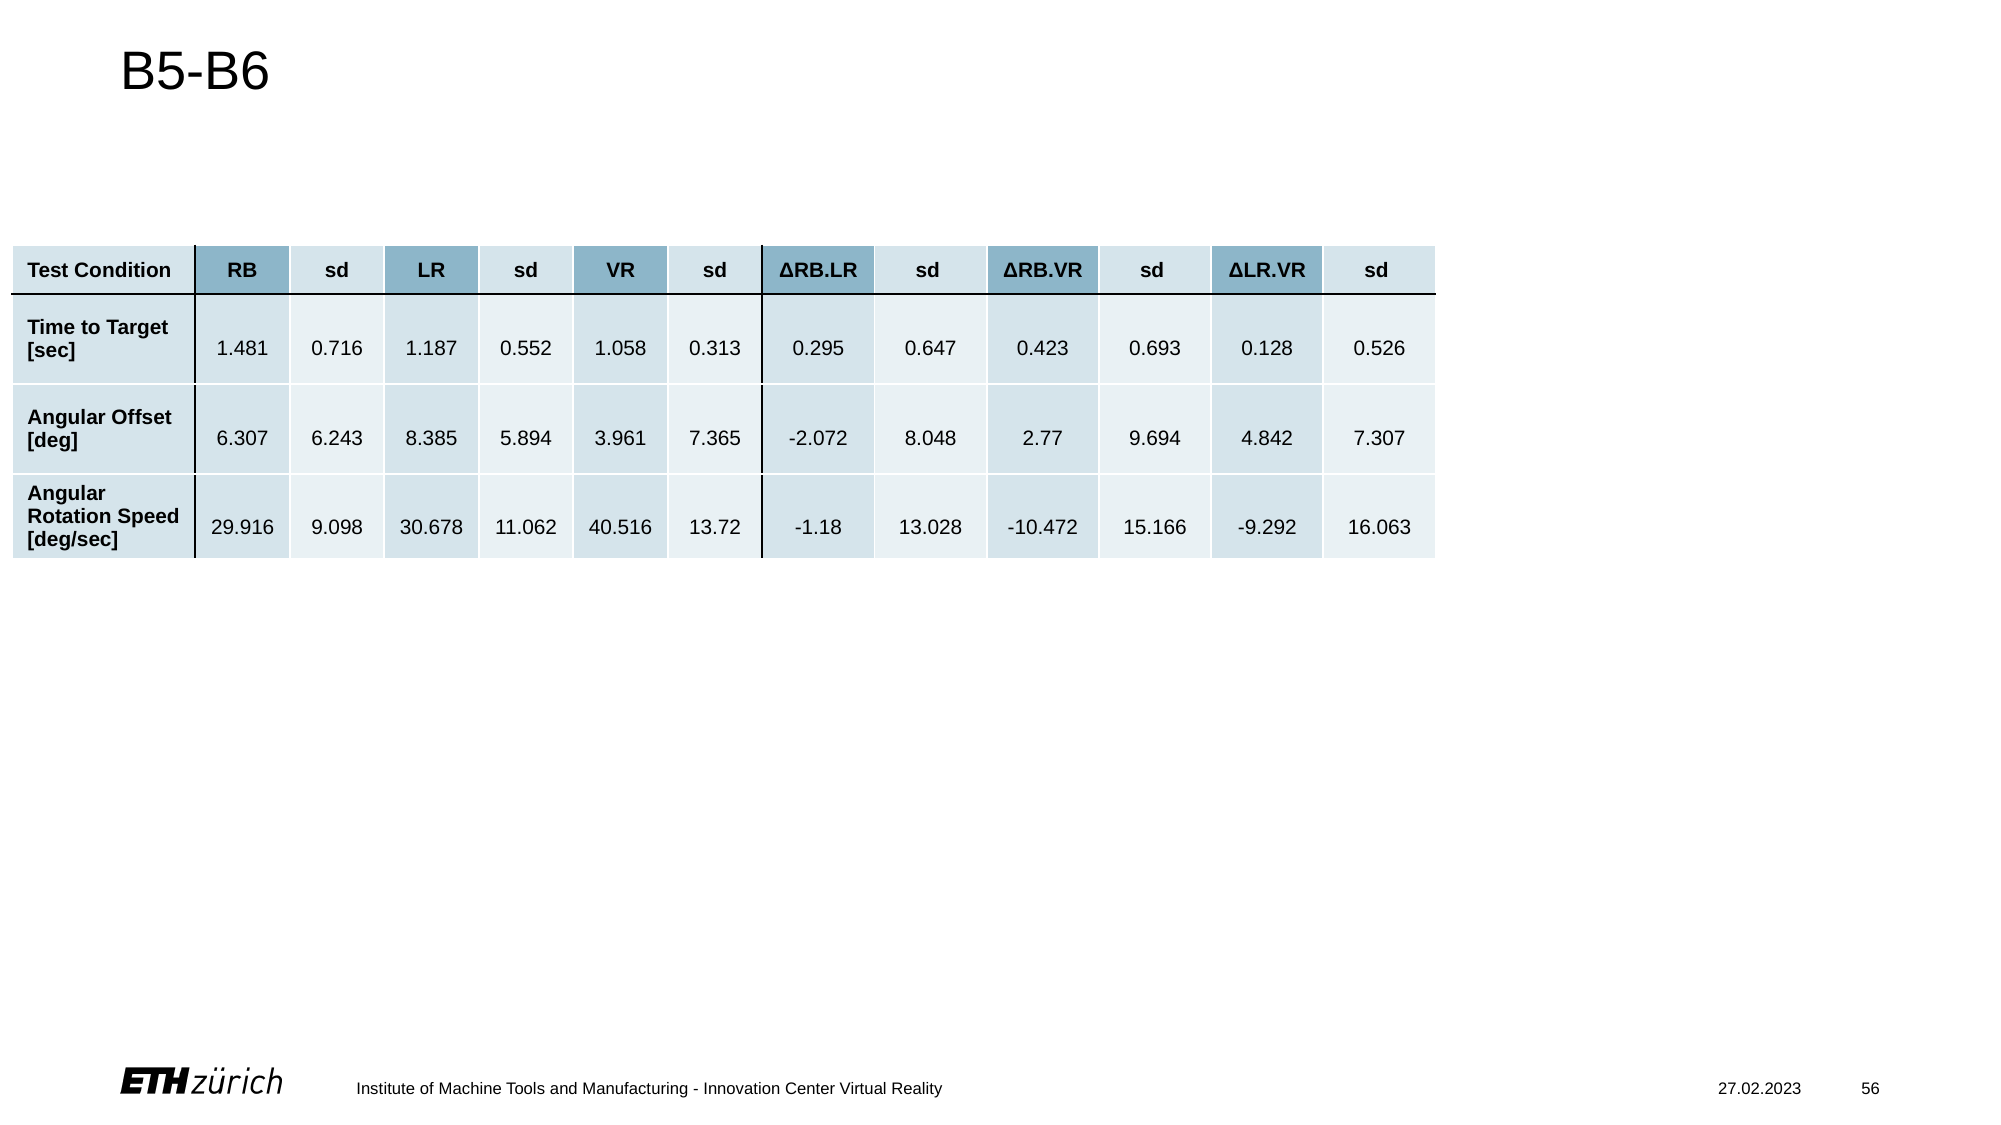

# B5-B6
| Test Condition | RB | sd | LR | sd | VR | sd | ΔRB.LR | sd | ΔRB.VR | sd | ΔLR.VR | sd |
| --- | --- | --- | --- | --- | --- | --- | --- | --- | --- | --- | --- | --- |
| Time to Target [sec] | 1.481 | 0.716 | 1.187 | 0.552 | 1.058 | 0.313 | 0.295 | 0.647 | 0.423 | 0.693 | 0.128 | 0.526 |
| Angular Offset [deg] | 6.307 | 6.243 | 8.385 | 5.894 | 3.961 | 7.365 | -2.072 | 8.048 | 2.77 | 9.694 | 4.842 | 7.307 |
| Angular Rotation Speed [deg/sec] | 29.916 | 9.098 | 30.678 | 11.062 | 40.516 | 13.72 | -1.18 | 13.028 | -10.472 | 15.166 | -9.292 | 16.063 |
Institute of Machine Tools and Manufacturing - Innovation Center Virtual Reality
27.02.2023
56